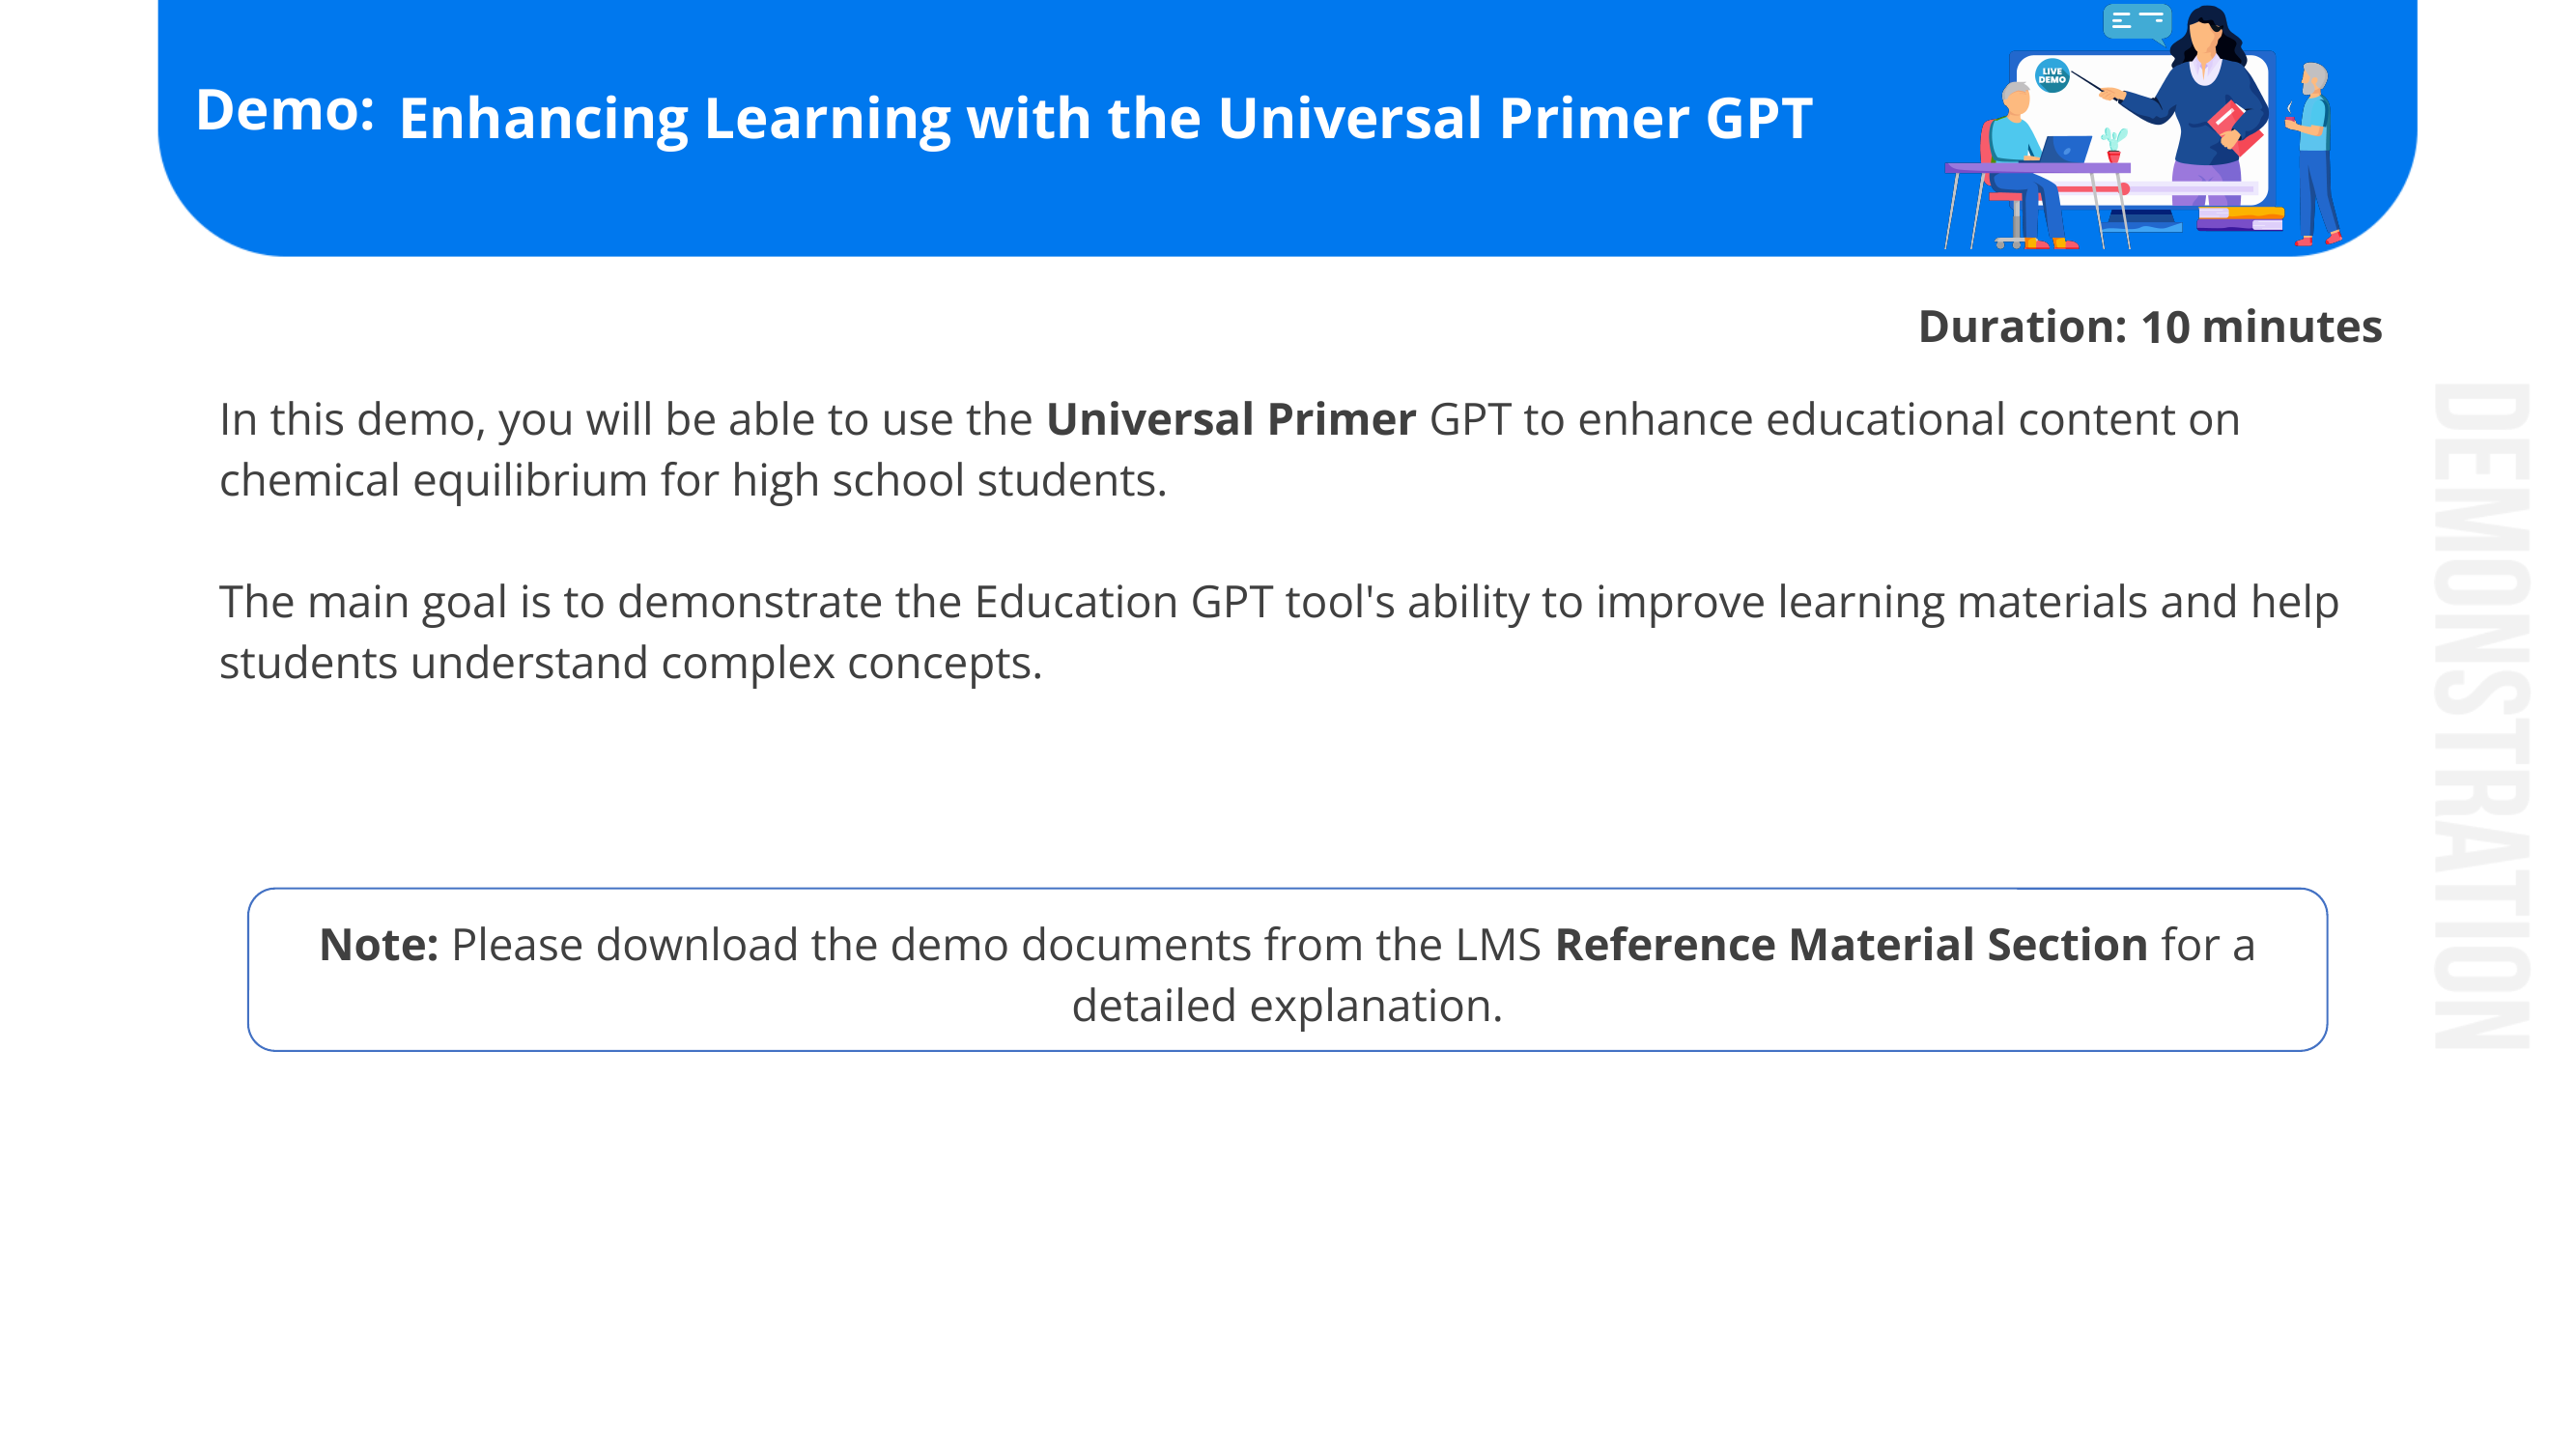

# Enhancing Learning with the Universal Primer GPT
10
In this demo, you will be able to use the Universal Primer GPT to enhance educational content on chemical equilibrium for high school students.

The main goal is to demonstrate the Education GPT tool's ability to improve learning materials and help students understand complex concepts.
Note: Please download the demo documents from the LMS Reference Material Section for a detailed explanation.